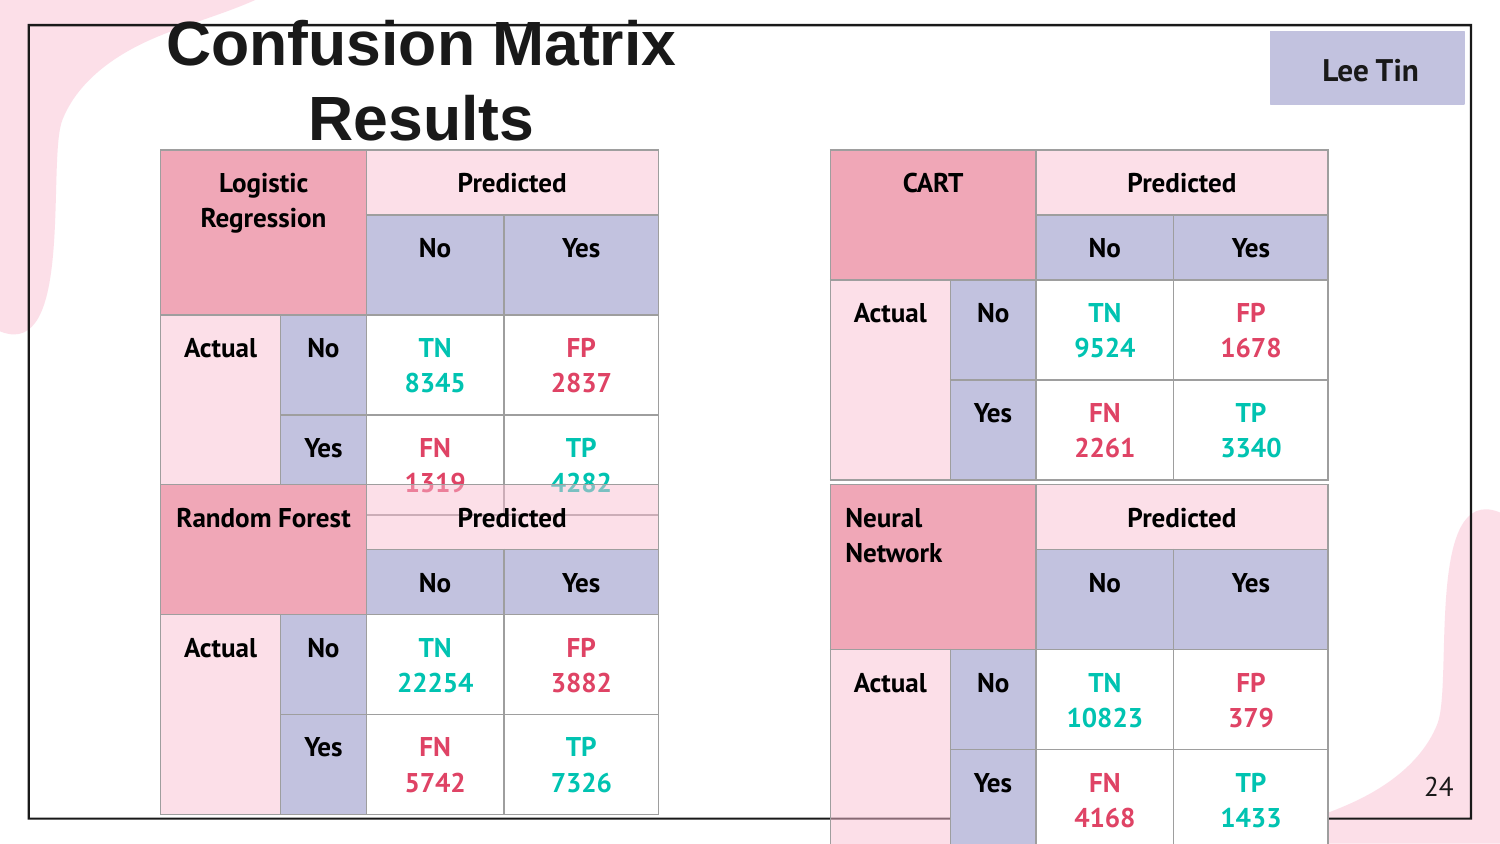

# Confusion Matrix Results
Lee Tin
| Logistic Regression |  | Predicted |  |
| --- | --- | --- | --- |
|  |  | No | Yes |
| Actual | No | TN 8345 | FP 2837 |
|  | Yes | FN 1319 | TP 4282 |
| CART |  | Predicted |  |
| --- | --- | --- | --- |
|  |  | No | Yes |
| Actual | No | TN 9524 | FP 1678 |
|  | Yes | FN 2261 | TP 3340 |
| Random Forest |  | Predicted |  |
| --- | --- | --- | --- |
|  |  | No | Yes |
| Actual | No | TN 22254 | FP 3882 |
|  | Yes | FN 5742 | TP 7326 |
| Neural Network |  | Predicted |  |
| --- | --- | --- | --- |
|  |  | No | Yes |
| Actual | No | TN 10823 | FP 379 |
|  | Yes | FN 4168 | TP 1433 |
24